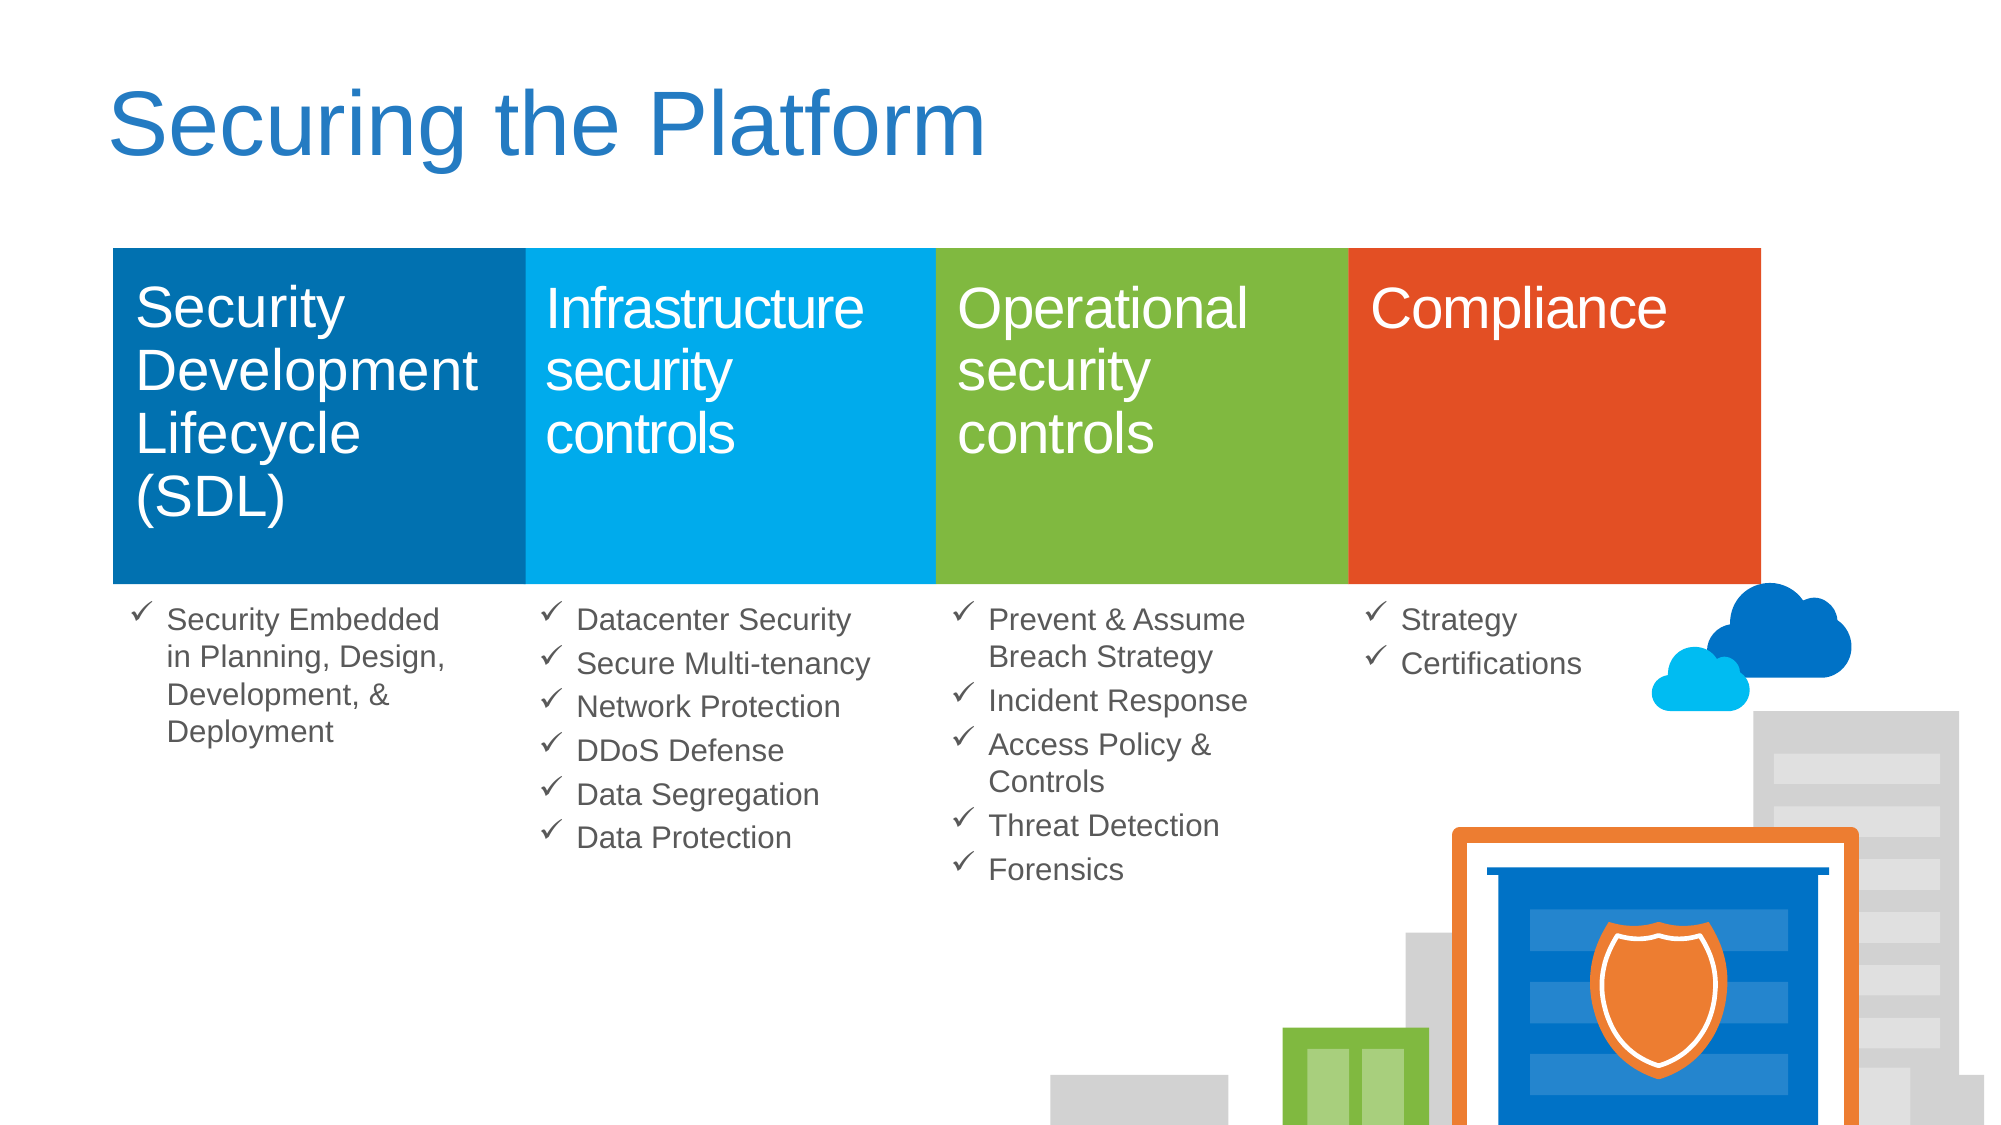

# Securing the Platform
Security Development Lifecycle (SDL)
Infrastructure security controls
Operational security controls
Compliance

Security Embedded
in Planning, Design, Development, & Deployment
Datacenter Security
Secure Multi-tenancy
Network Protection
DDoS Defense
Data Segregation
Data Protection
Prevent & Assume  Breach Strategy
Incident Response
Access Policy & Controls
Threat Detection
Forensics
Strategy
Certifications